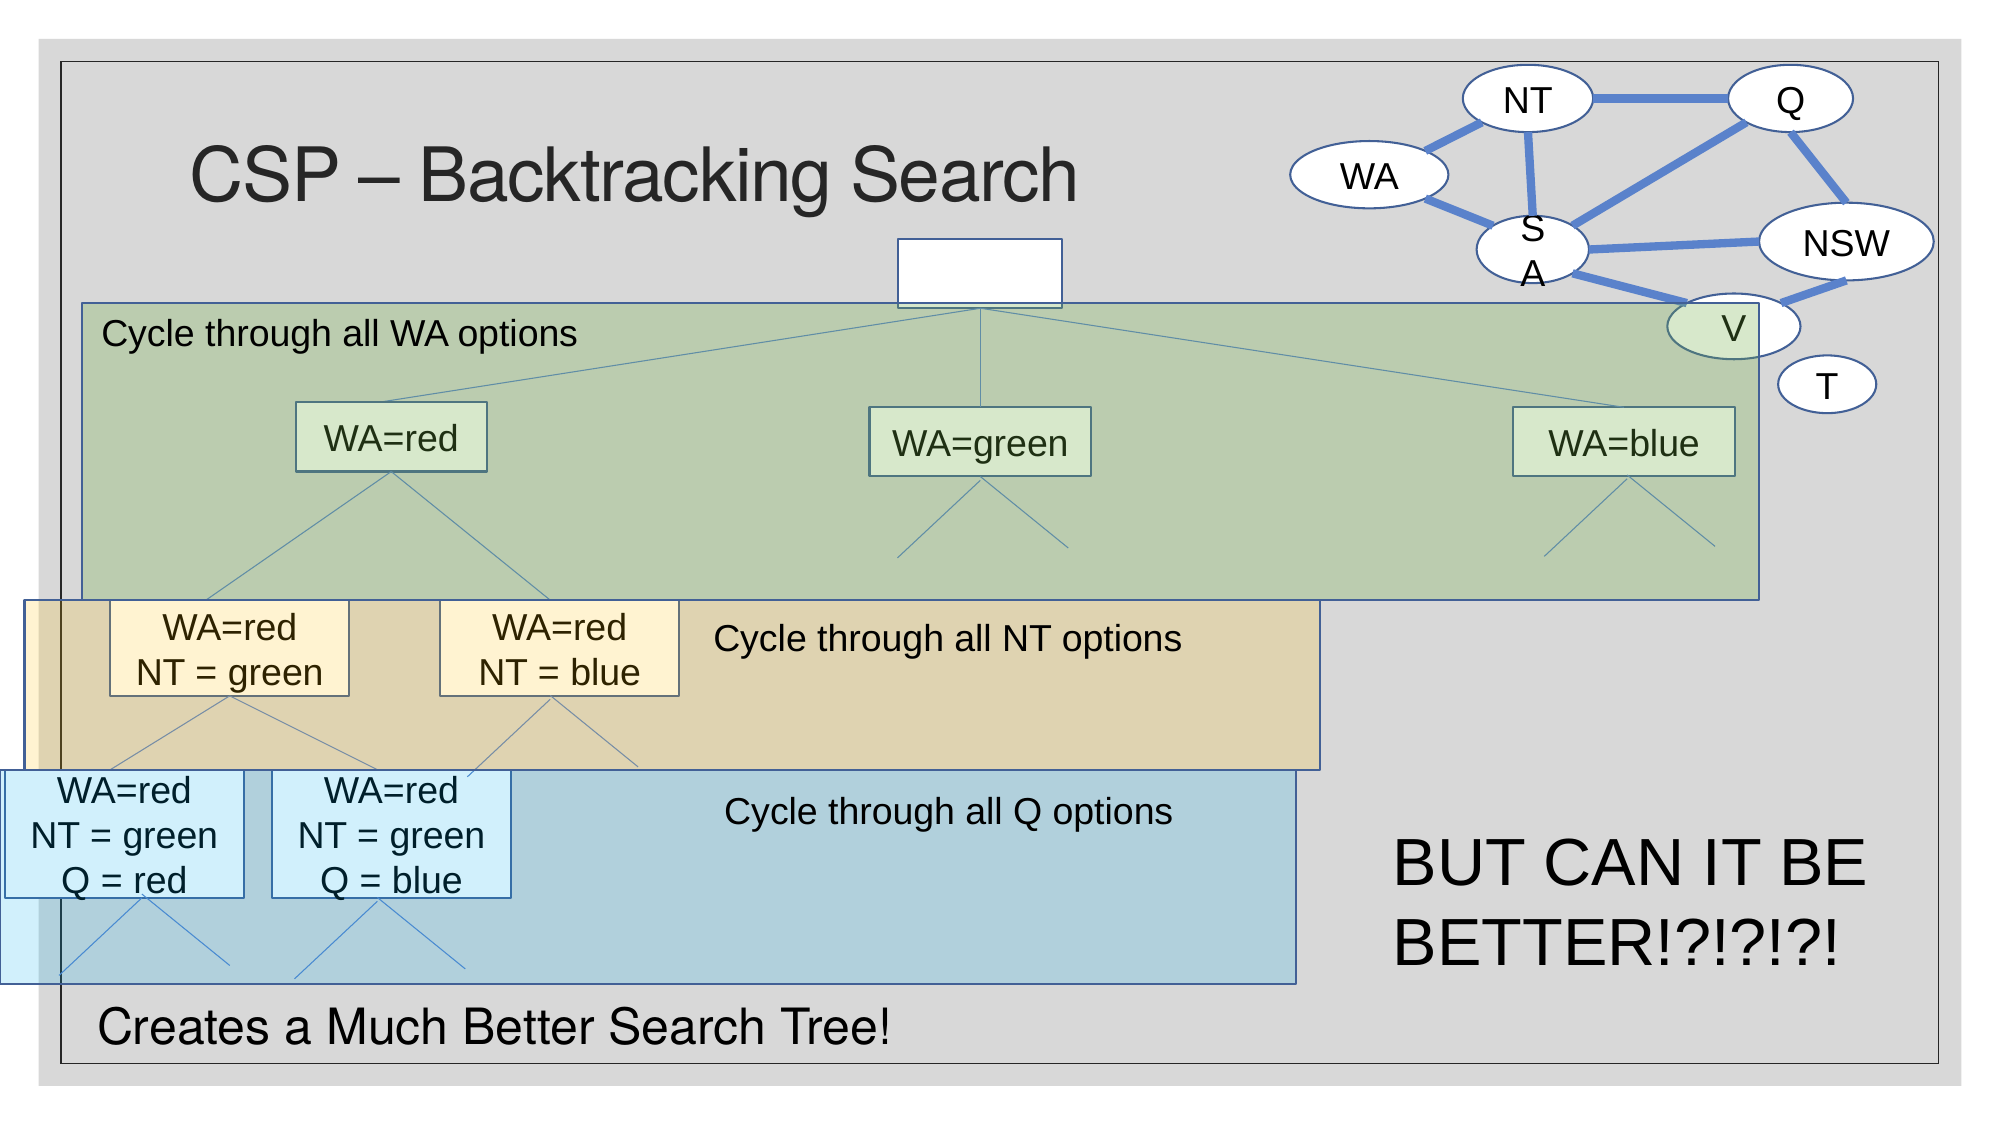

NT
Q
WA
NSW
SA
V
T
# CSP – Backtracking Search

Cycle through all WA options

WA=red
WA=green
WA=blue

WA=red
NT = green
WA=red
NT = blue
Cycle through all NT options

WA=red
NT = green
Q = red
WA=red
NT = green
Q = blue
Cycle through all Q options
BUT CAN IT BE BETTER!?!?!?!
Creates a Much Better Search Tree!